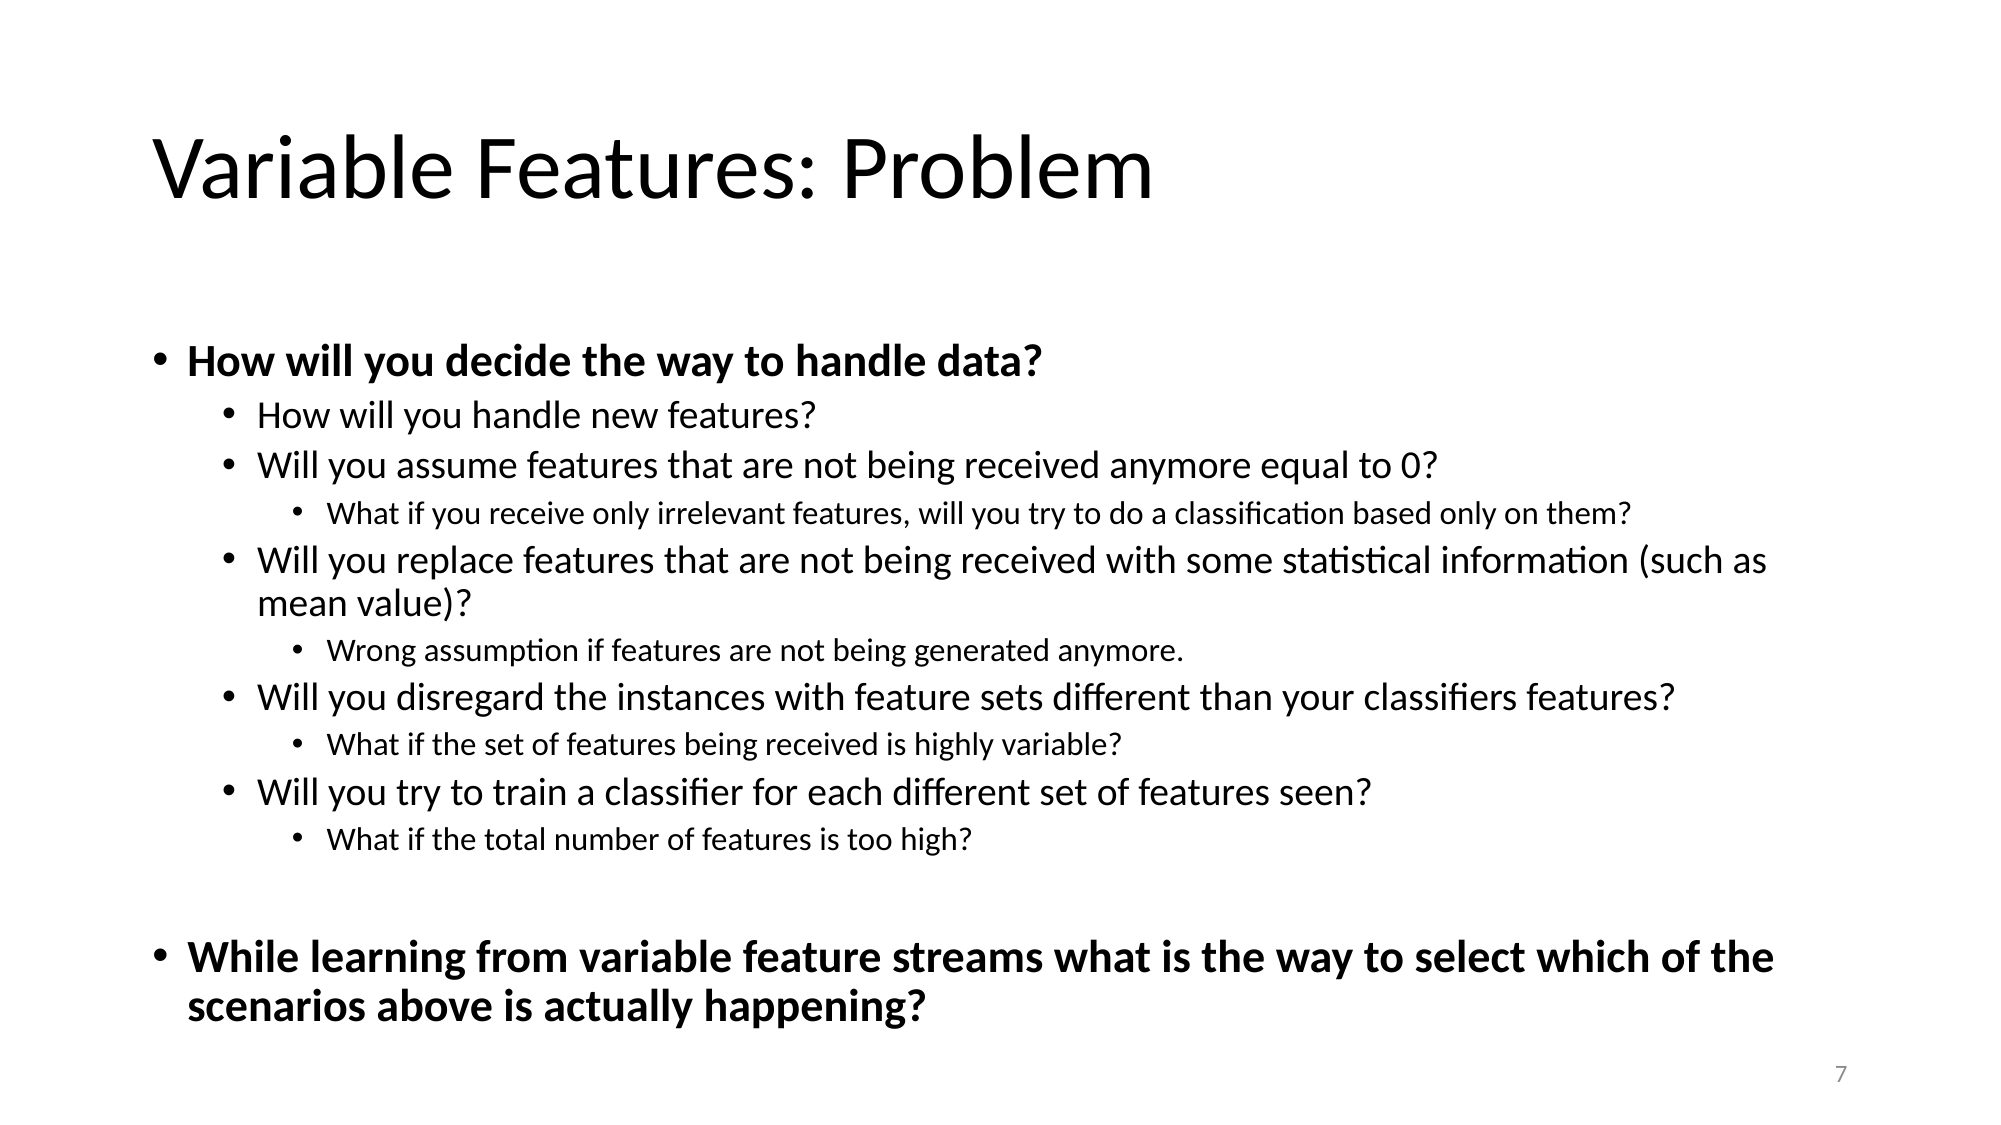

# Variable Features: Problem
How will you decide the way to handle data?
How will you handle new features?
Will you assume features that are not being received anymore equal to 0?
What if you receive only irrelevant features, will you try to do a classification based only on them?
Will you replace features that are not being received with some statistical information (such as mean value)?
Wrong assumption if features are not being generated anymore.
Will you disregard the instances with feature sets different than your classifiers features?
What if the set of features being received is highly variable?
Will you try to train a classifier for each different set of features seen?
What if the total number of features is too high?

While learning from variable feature streams what is the way to select which of the scenarios above is actually happening?
7